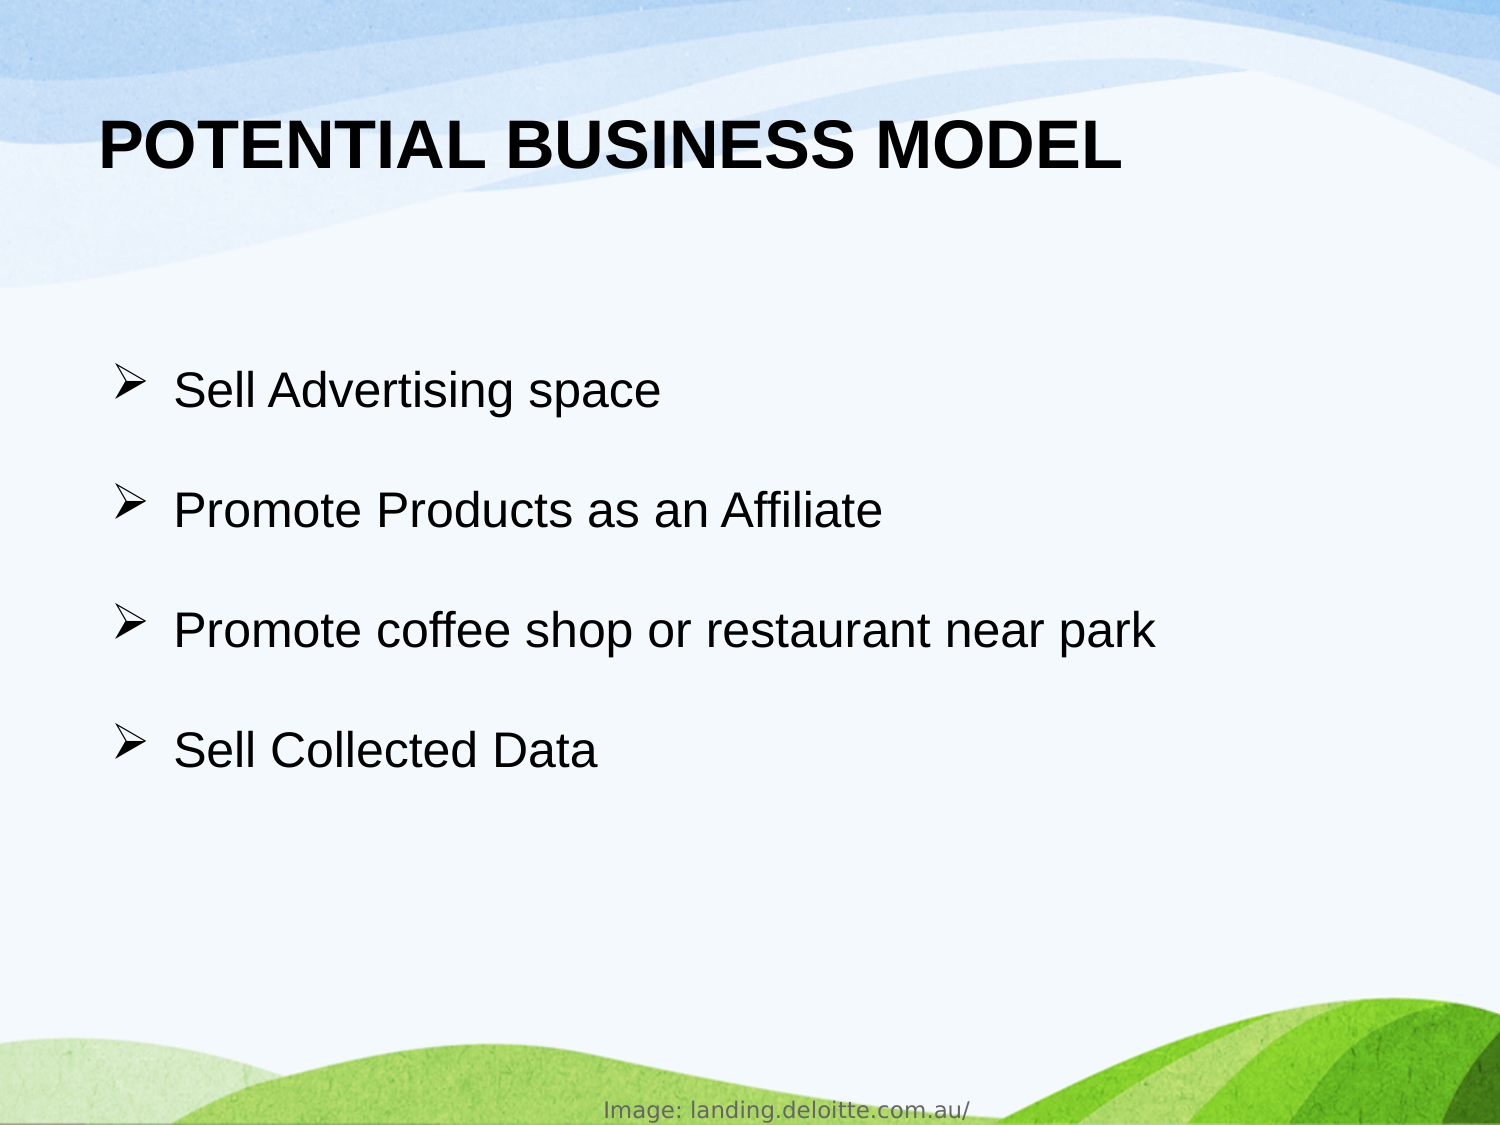

POTENTIAL BUSINESS MODEL

Sell Advertising space
Promote Products as an Affiliate
Promote coffee shop or restaurant near park
Sell Collected Data
Image: landing.deloitte.com.au/